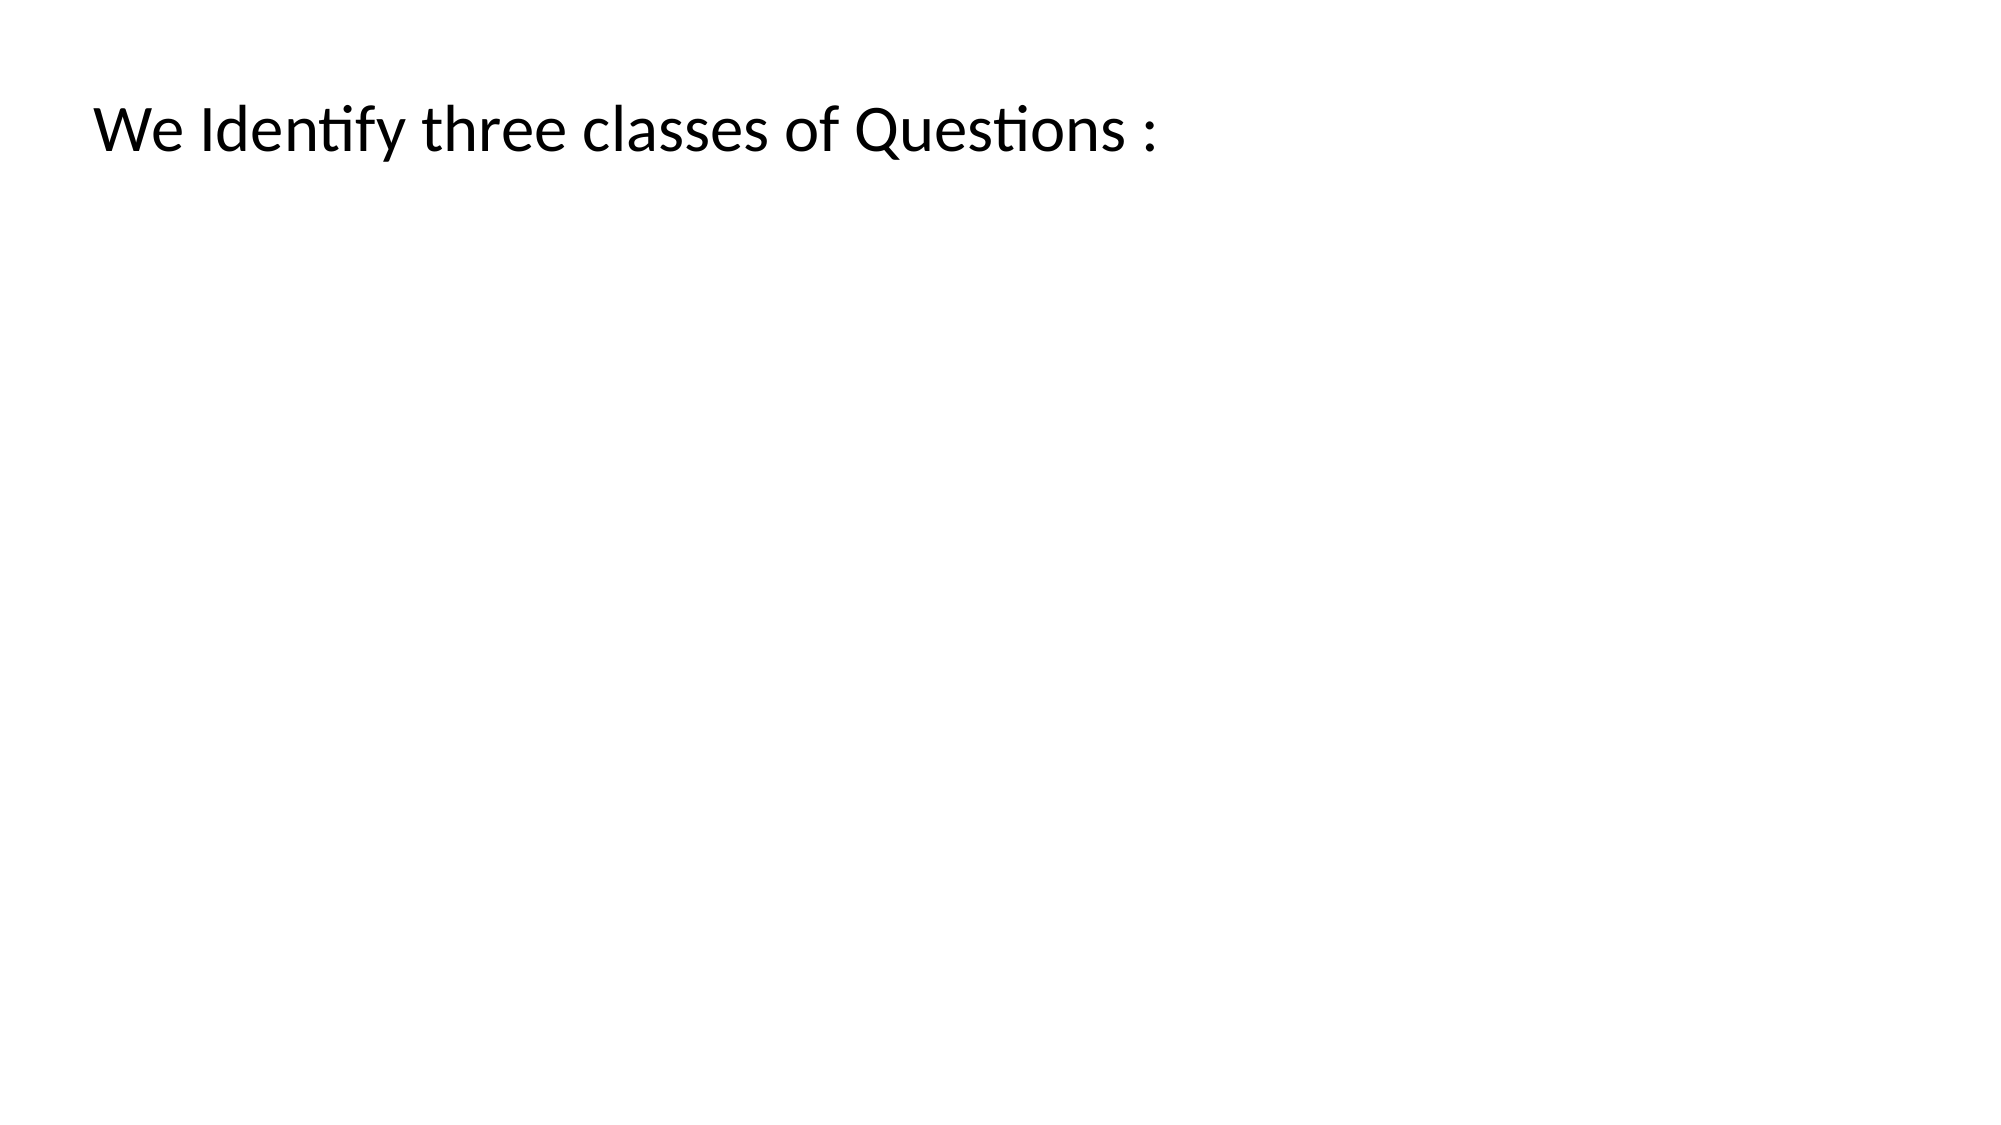

We Identify three classes of Questions :